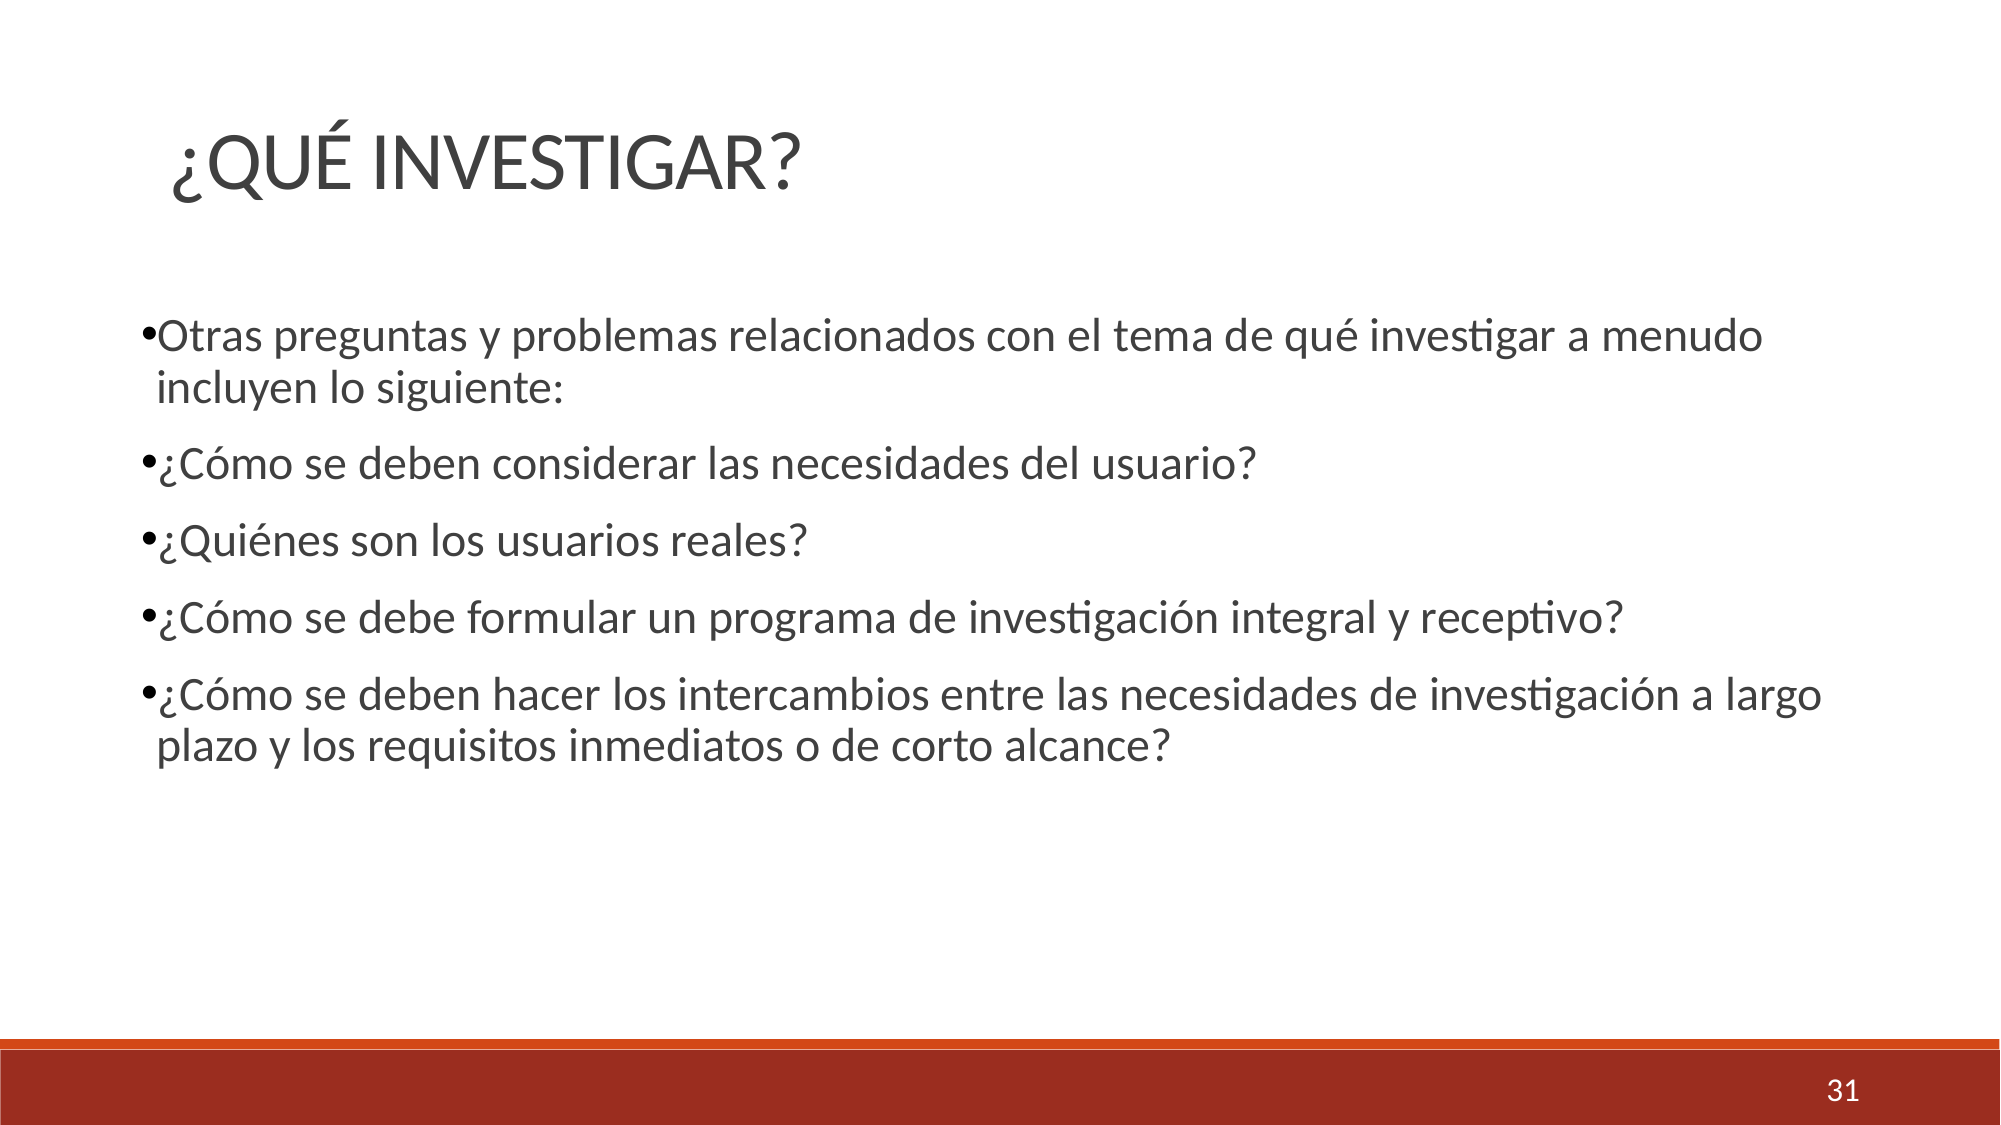

¿QUÉ INVESTIGAR?
Otras preguntas y problemas relacionados con el tema de qué investigar a menudo incluyen lo siguiente:
¿Cómo se deben considerar las necesidades del usuario?
¿Quiénes son los usuarios reales?
¿Cómo se debe formular un programa de investigación integral y receptivo?
¿Cómo se deben hacer los intercambios entre las necesidades de investigación a largo plazo y los requisitos inmediatos o de corto alcance?
31